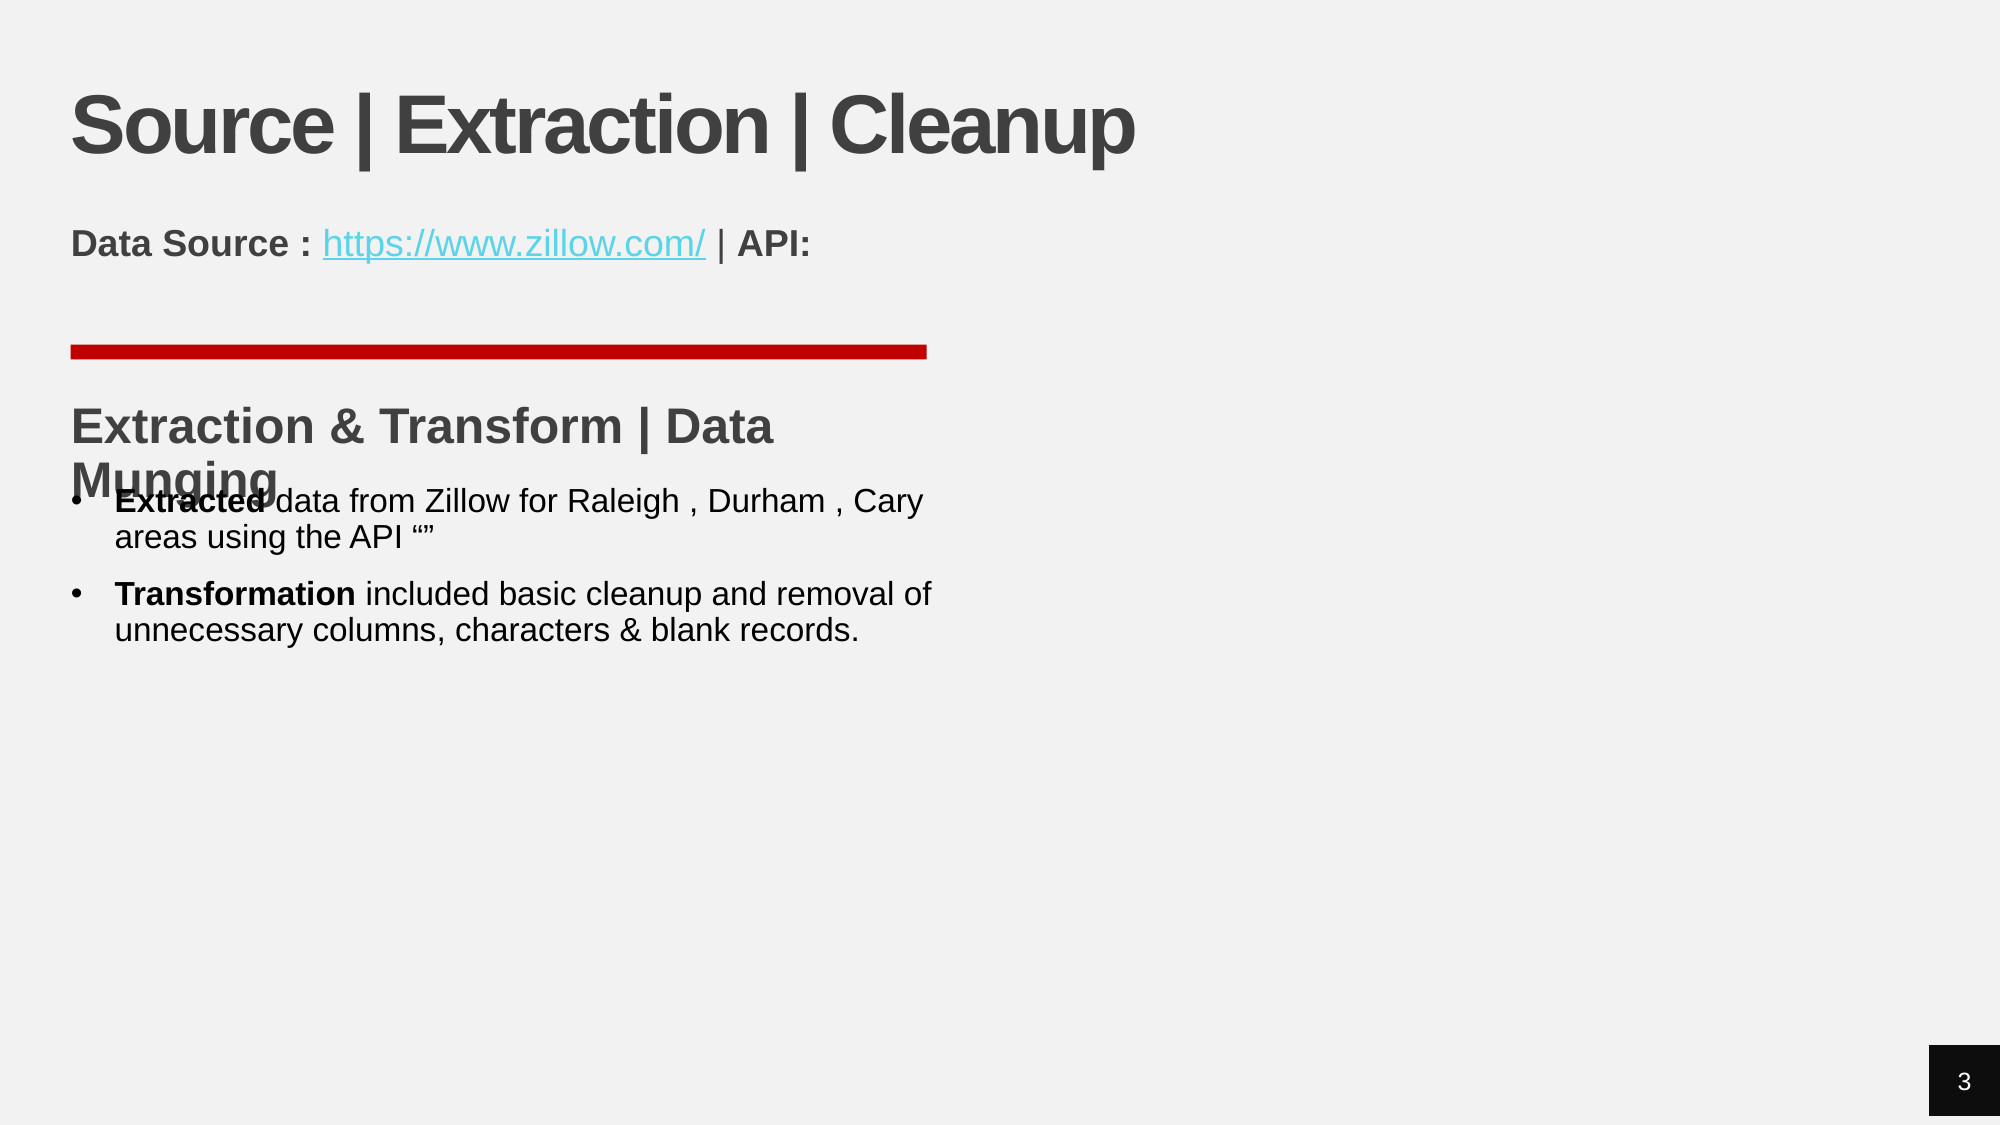

# Source | Extraction | Cleanup
Data Source : https://www.zillow.com/ | API:

Extraction & Transform | Data Munging
Extracted data from Zillow for Raleigh , Durham , Cary areas using the API “”
Transformation included basic cleanup and removal of unnecessary columns, characters & blank records.

3